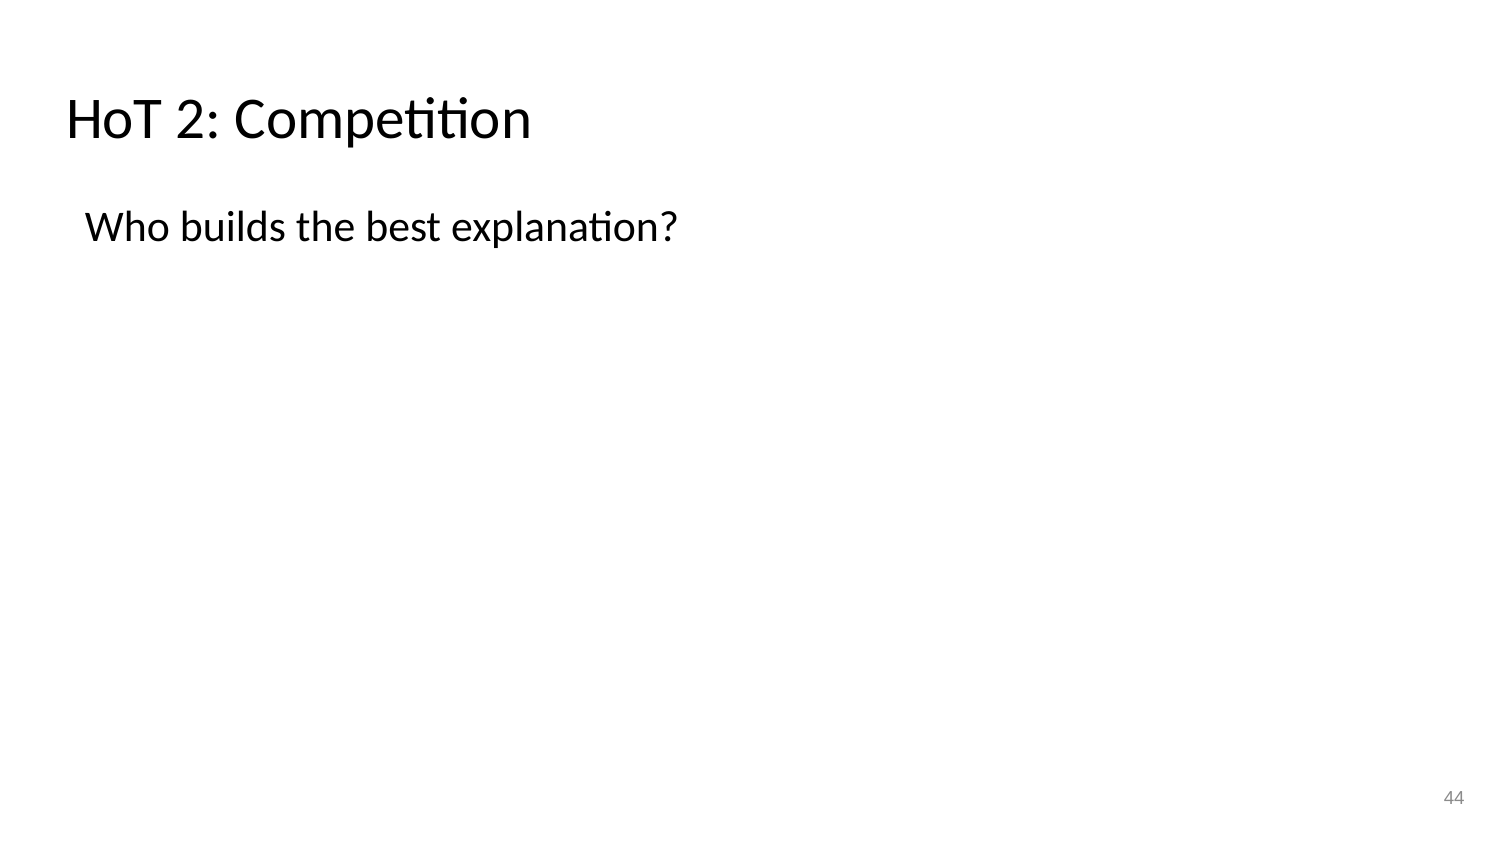

# HoT 2: Competition
Who builds the best explanation?

44